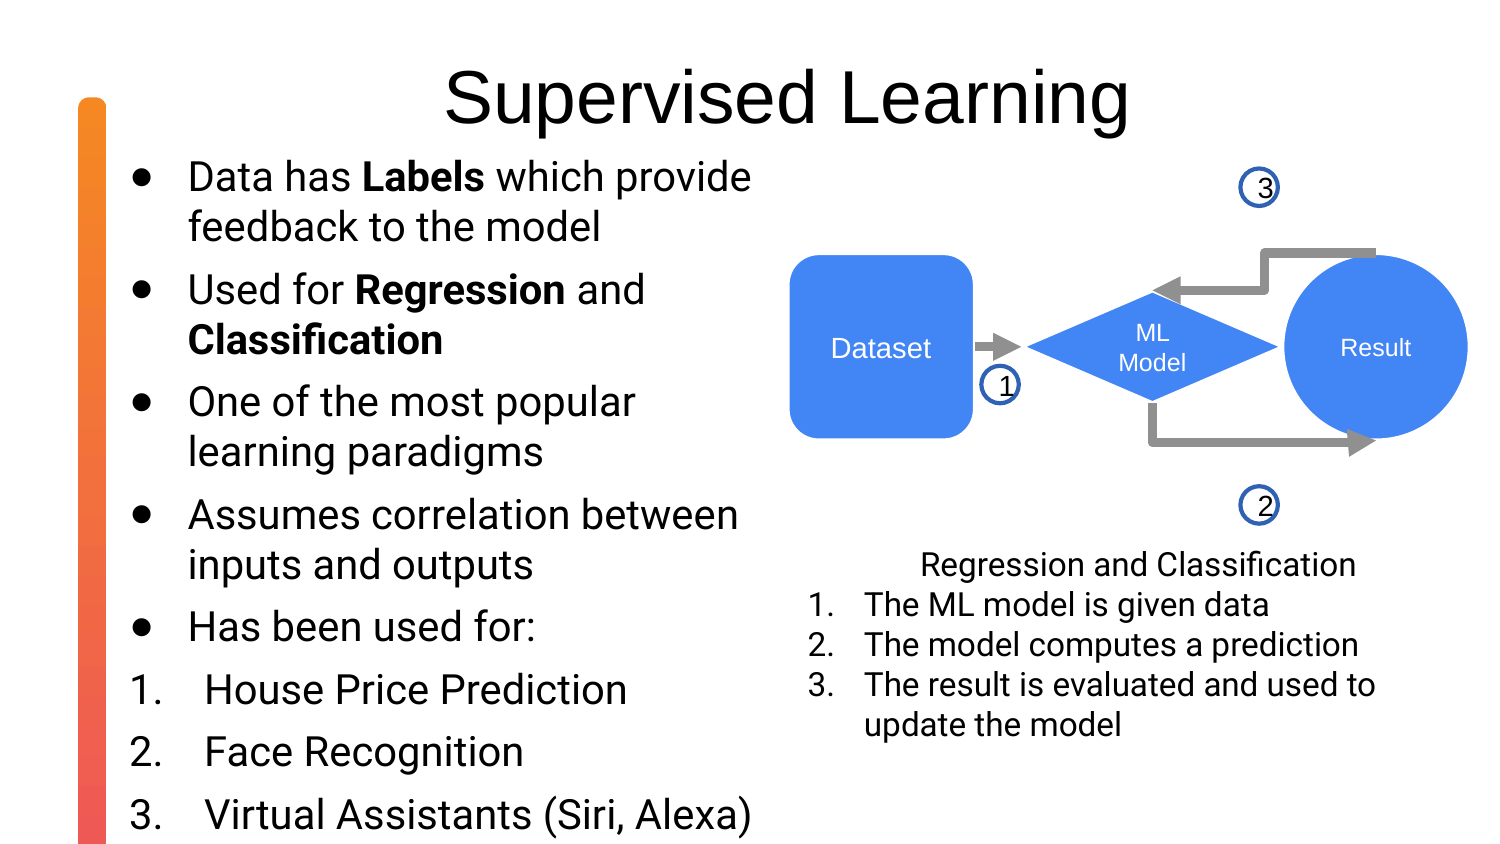

Supervised Learning
Data has Labels which provide feedback to the model
Used for Regression and Classification
One of the most popular learning paradigms
Assumes correlation between inputs and outputs
Has been used for:
House Price Prediction
Face Recognition
Virtual Assistants (Siri, Alexa)
Dataset
ML Model
Result
3
1
2

Regression and Classification
The ML model is given data
The model computes a prediction
The result is evaluated and used to update the model